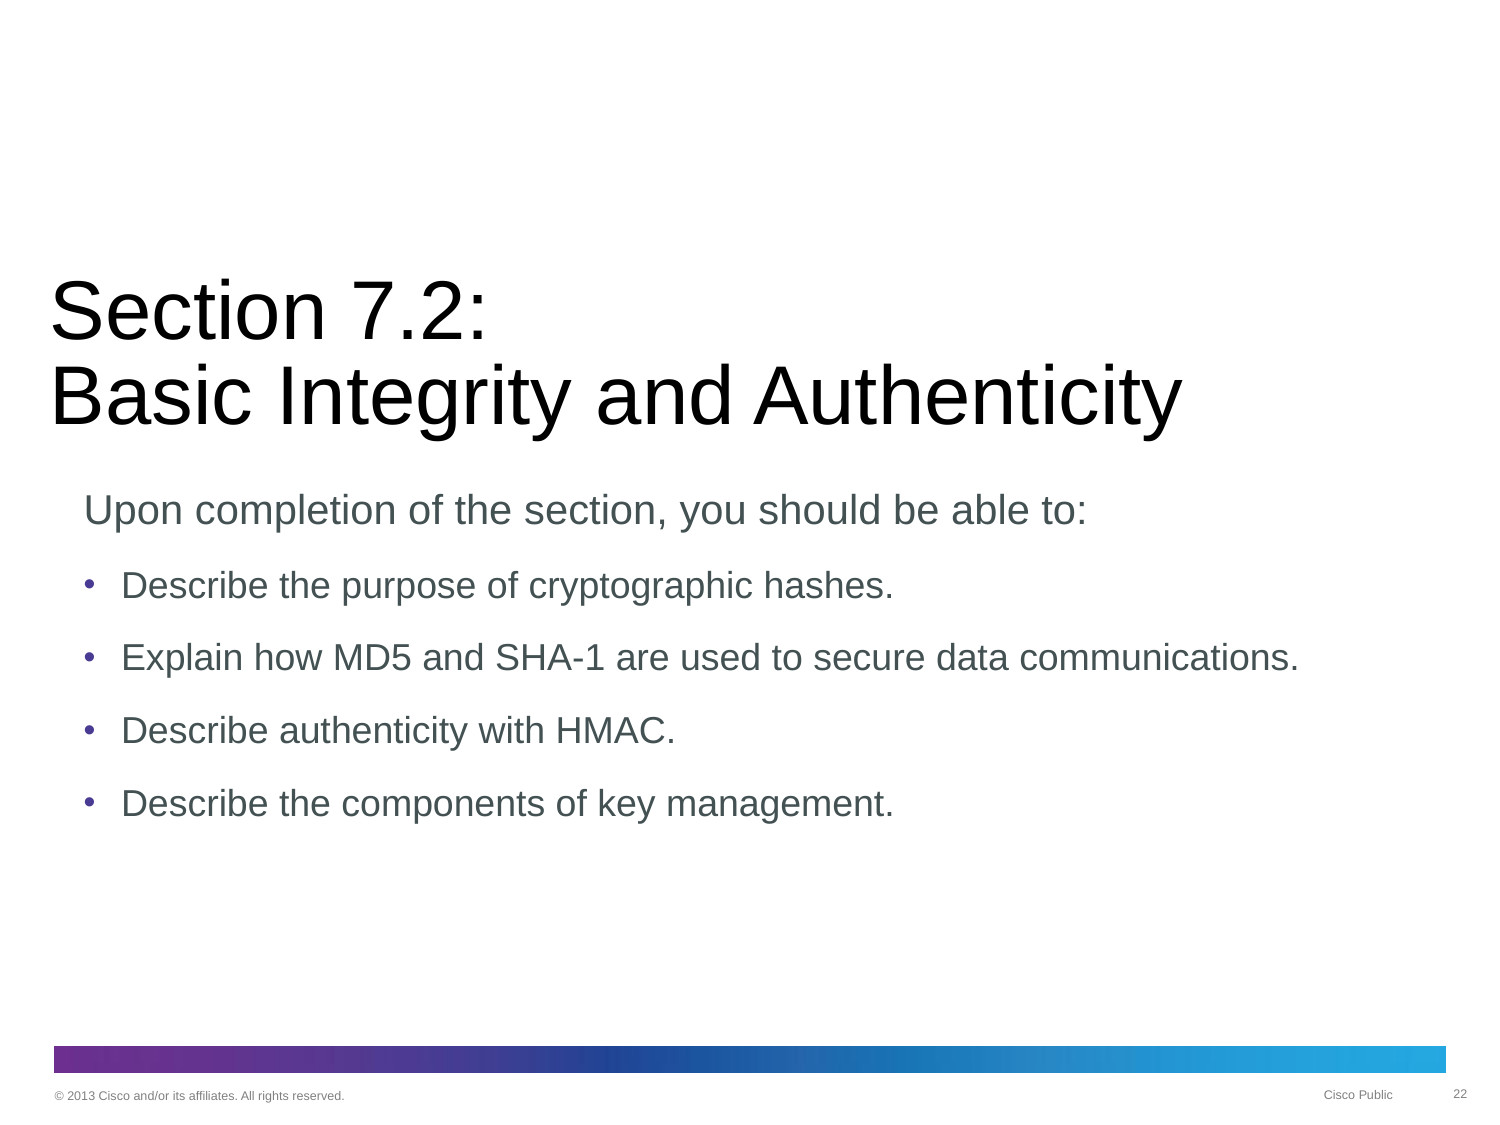

# Section 7.2: Basic Integrity and Authenticity
Upon completion of the section, you should be able to:
Describe the purpose of cryptographic hashes.
Explain how MD5 and SHA-1 are used to secure data communications.
Describe authenticity with HMAC.
Describe the components of key management.